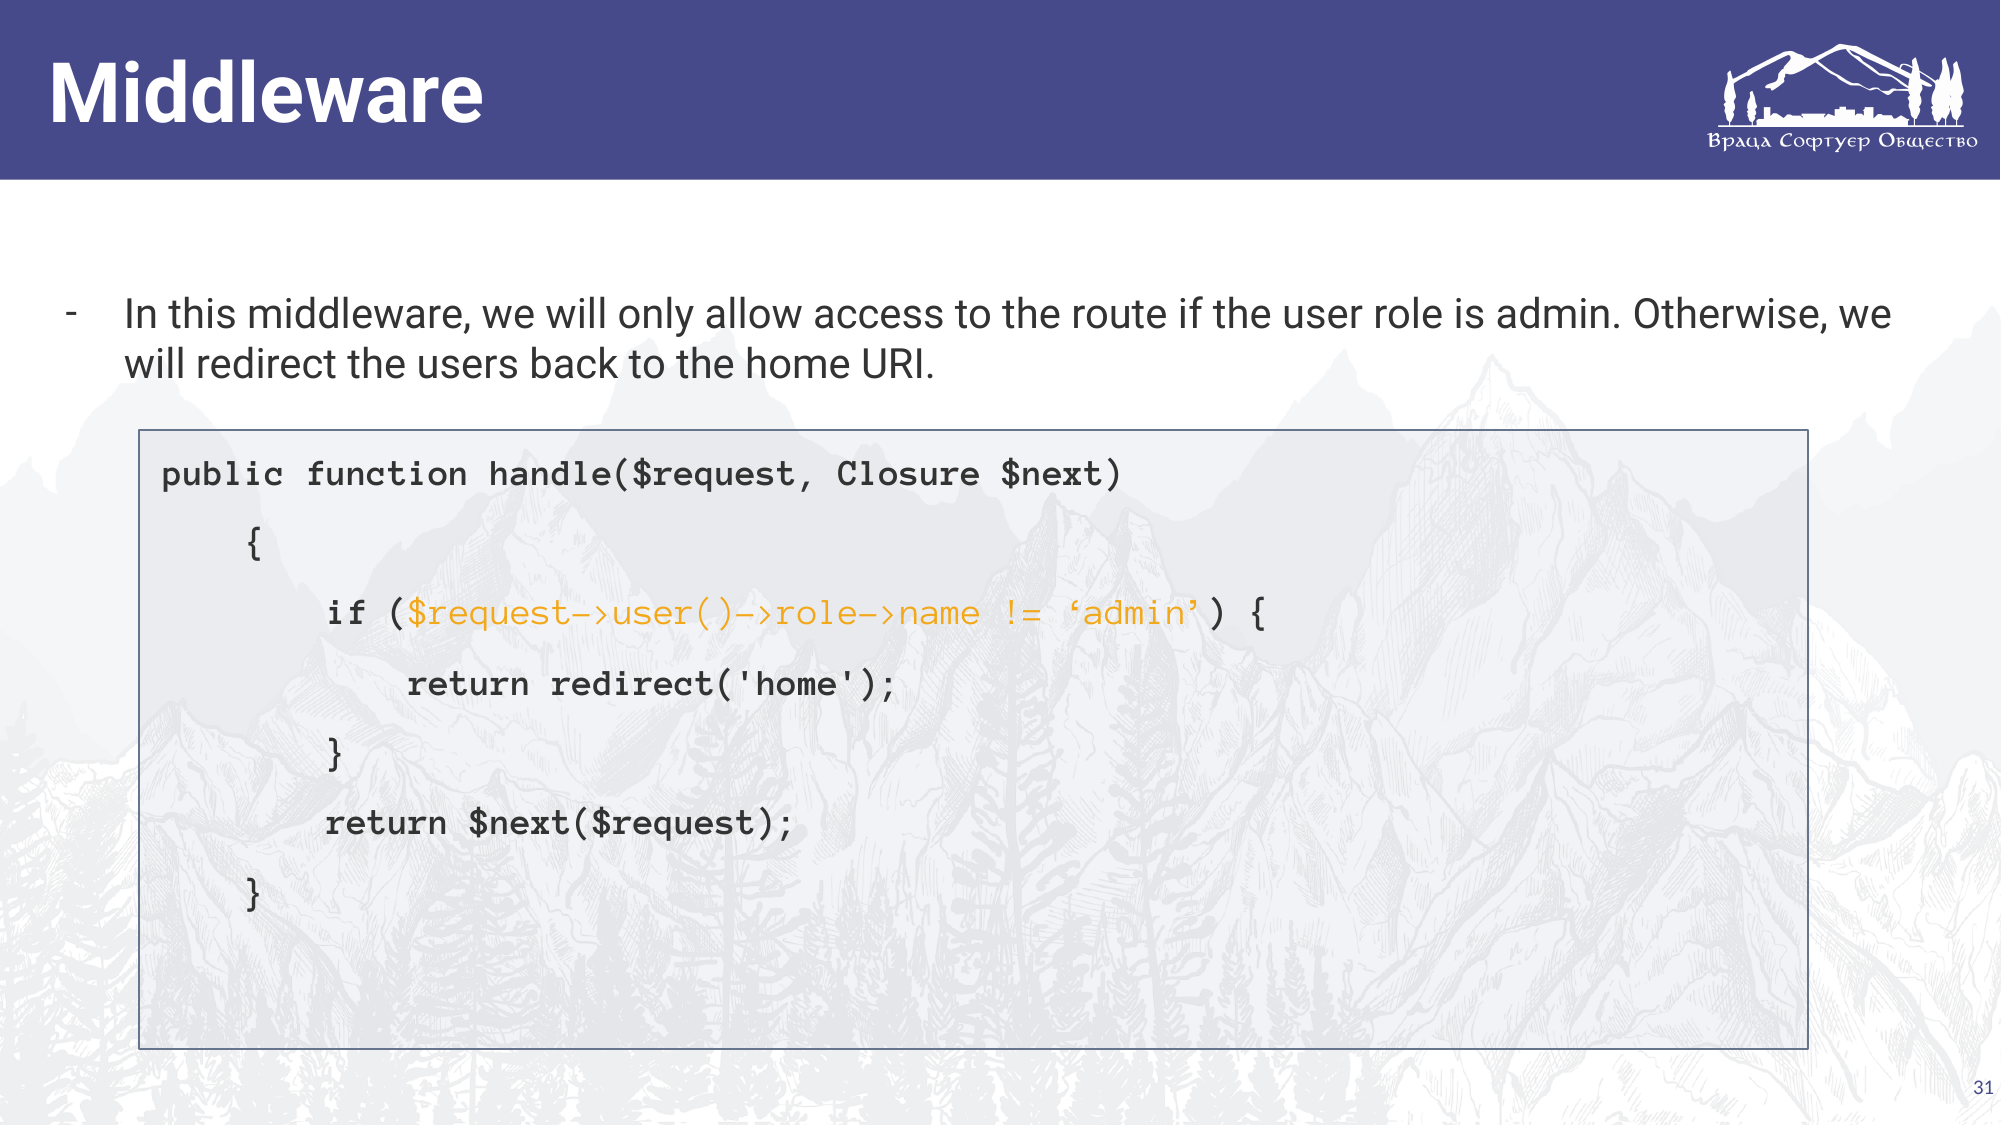

# Middleware

In this middleware, we will only allow access to the route if the user role is admin. Otherwise, we will redirect the users back to the home URI.

public function handle($request, Closure $next)
    {
        if ($request->user()->role->name != ‘admin’) {
            return redirect('home');
        }
        return $next($request);
    }

31